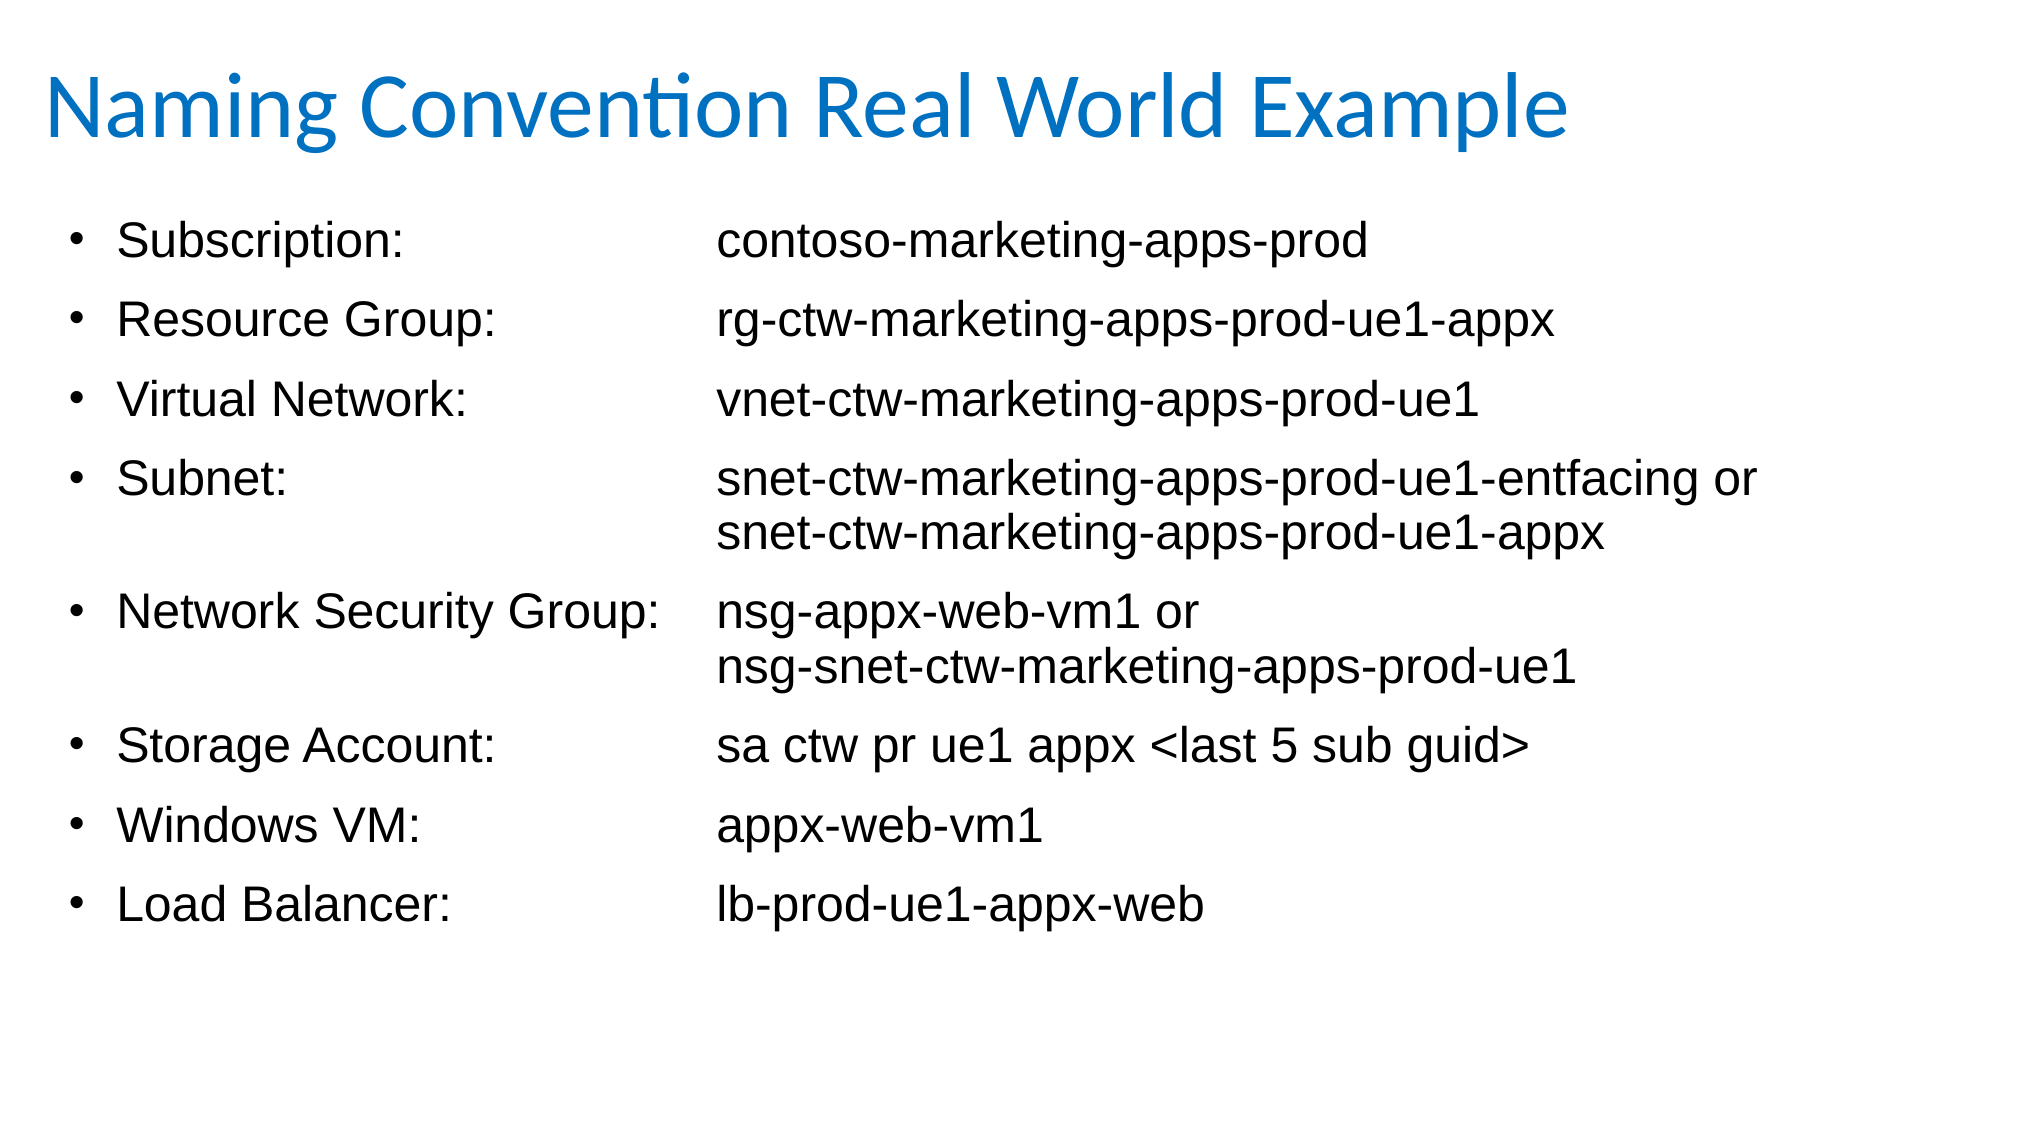

Naming Convention Real World Example
Subscription: 		contoso-marketing-apps-prod
Resource Group: 		rg-ctw-marketing-apps-prod-ue1-appx
Virtual Network: 		vnet-ctw-marketing-apps-prod-ue1
Subnet: 			snet-ctw-marketing-apps-prod-ue1-entfacing or
				snet-ctw-marketing-apps-prod-ue1-appx
Network Security Group: 	nsg-appx-web-vm1 or
				nsg-snet-ctw-marketing-apps-prod-ue1
Storage Account:		sa ctw pr ue1 appx <last 5 sub guid>
Windows VM:		appx-web-vm1
Load Balancer:		lb-prod-ue1-appx-web